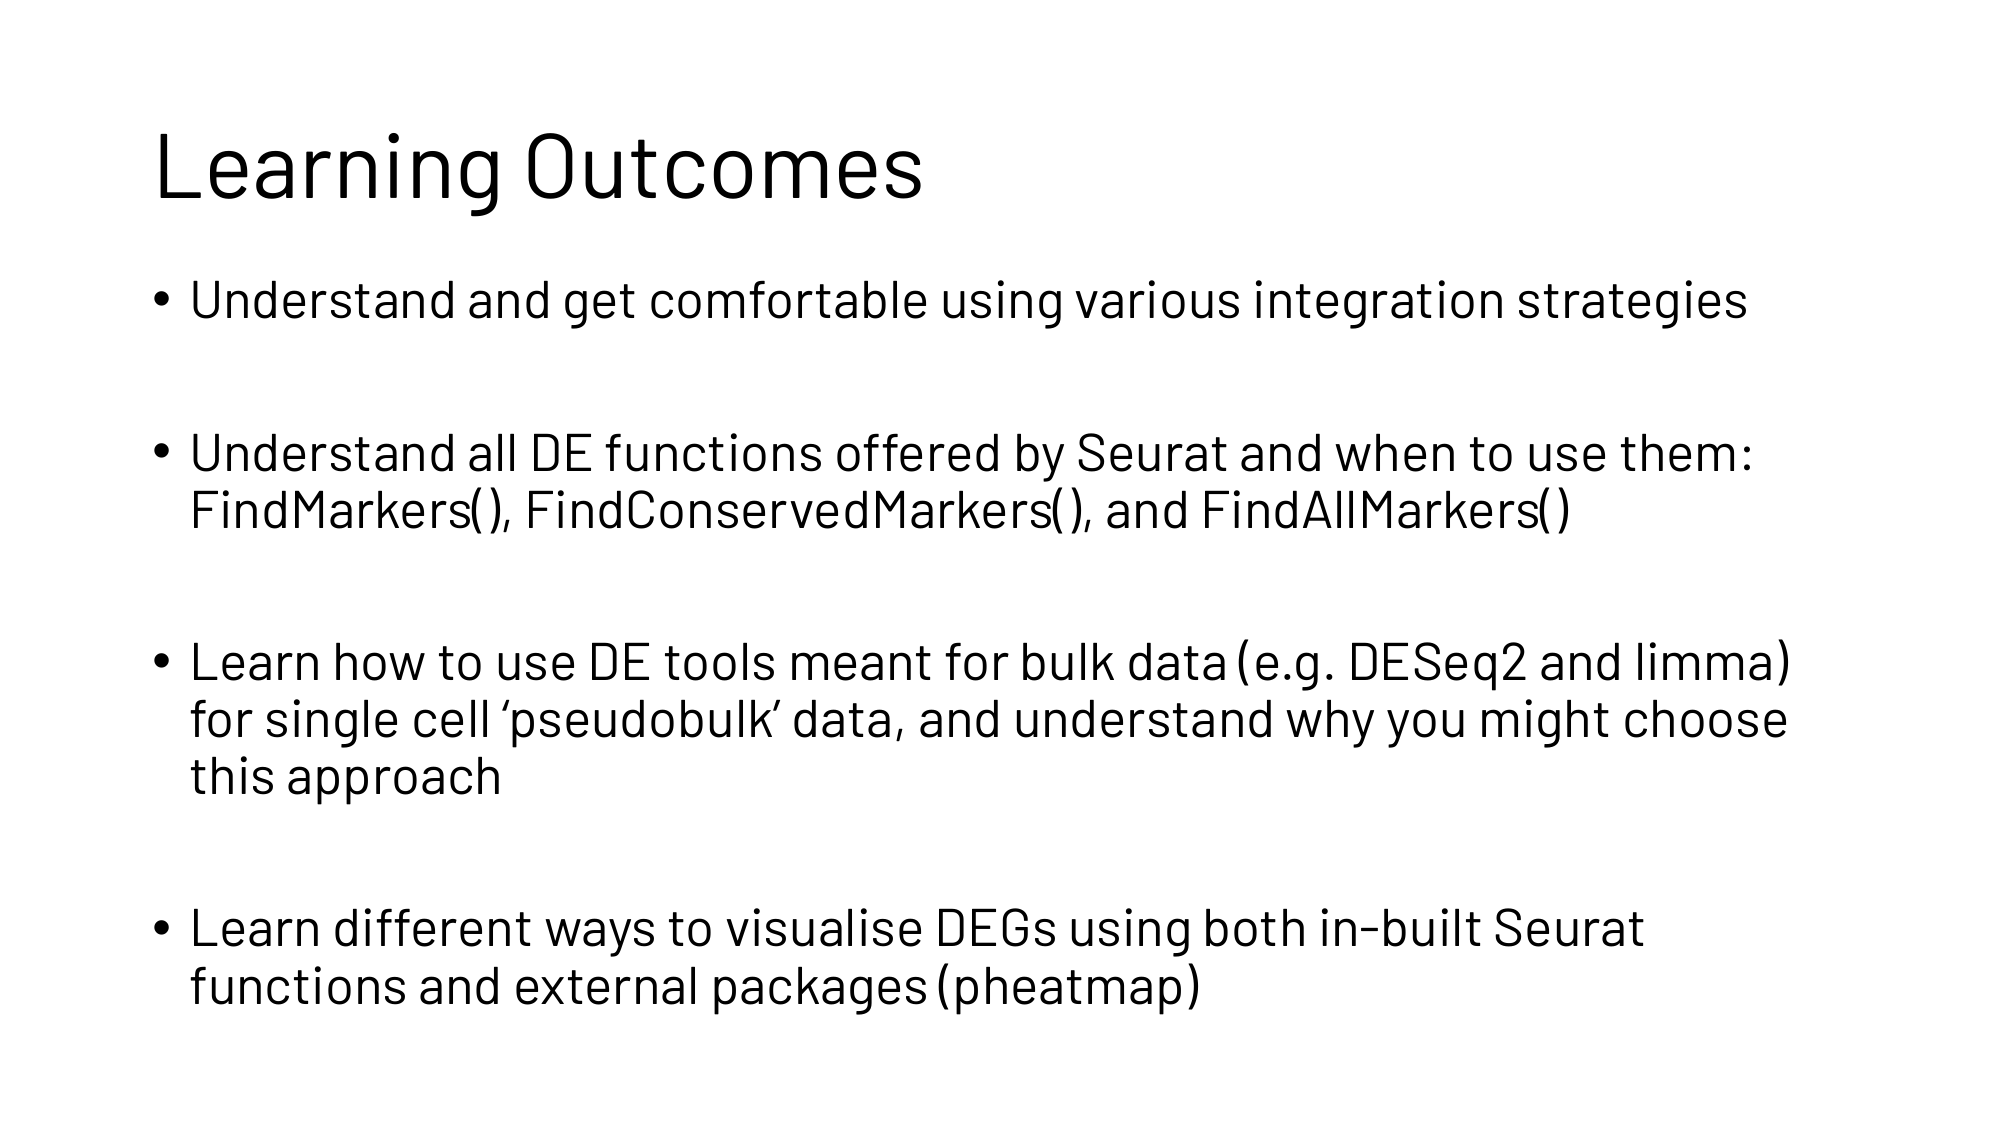

# Learning Outcomes
Understand and get comfortable using various integration strategies

Understand all DE functions offered by Seurat and when to use them: FindMarkers(), FindConservedMarkers(), and FindAllMarkers()

Learn how to use DE tools meant for bulk data (e.g. DESeq2 and limma) for single cell ‘pseudobulk’ data, and understand why you might choose this approach

Learn different ways to visualise DEGs using both in-built Seurat functions and external packages (pheatmap)